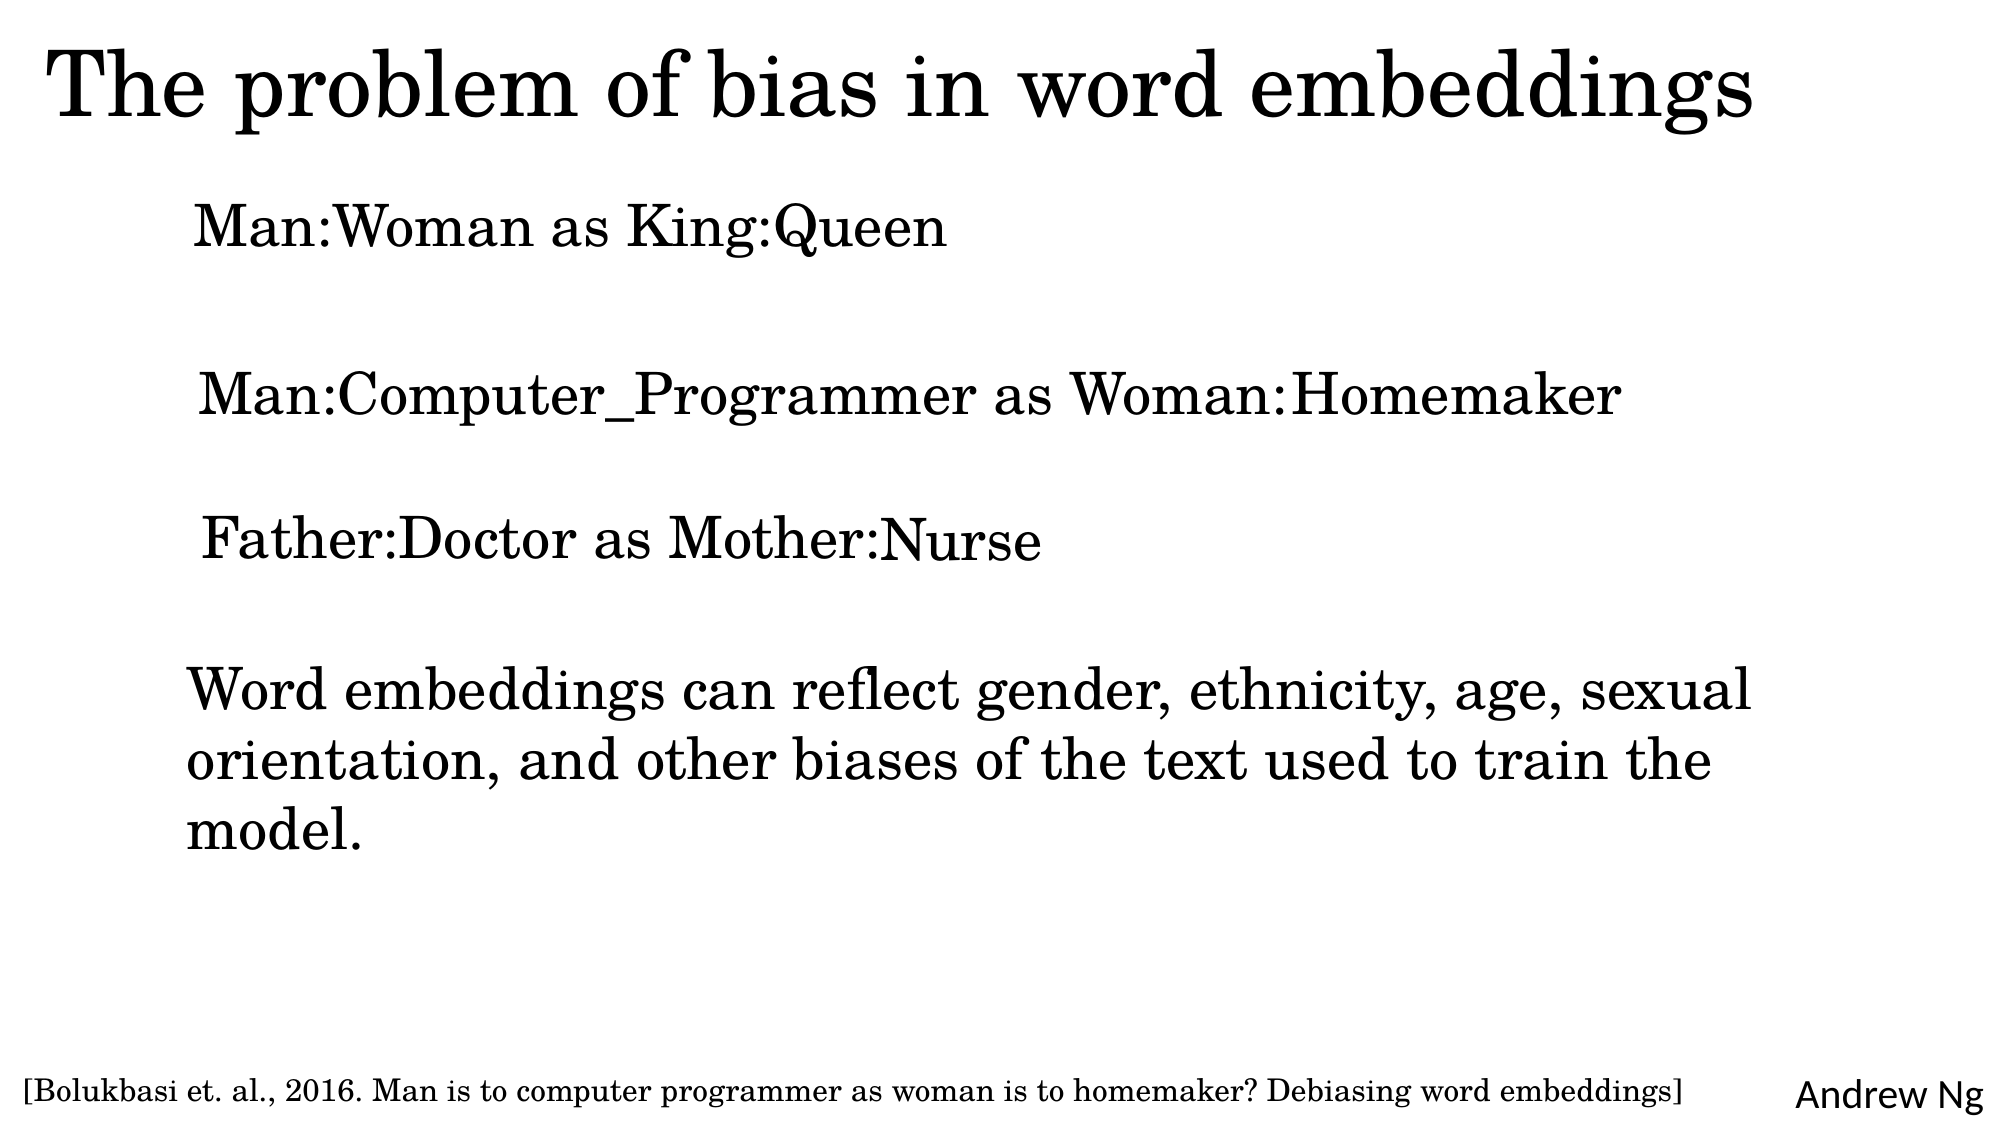

# The problem of bias in word embeddings
Man:Woman as King:Queen
Man:Computer_Programmer as Woman:
Homemaker
Father:Doctor as Mother:
Nurse
Word embeddings can reflect gender, ethnicity, age, sexual orientation, and other biases of the text used to train the model.
[Bolukbasi et. al., 2016. Man is to computer programmer as woman is to homemaker? Debiasing word embeddings]